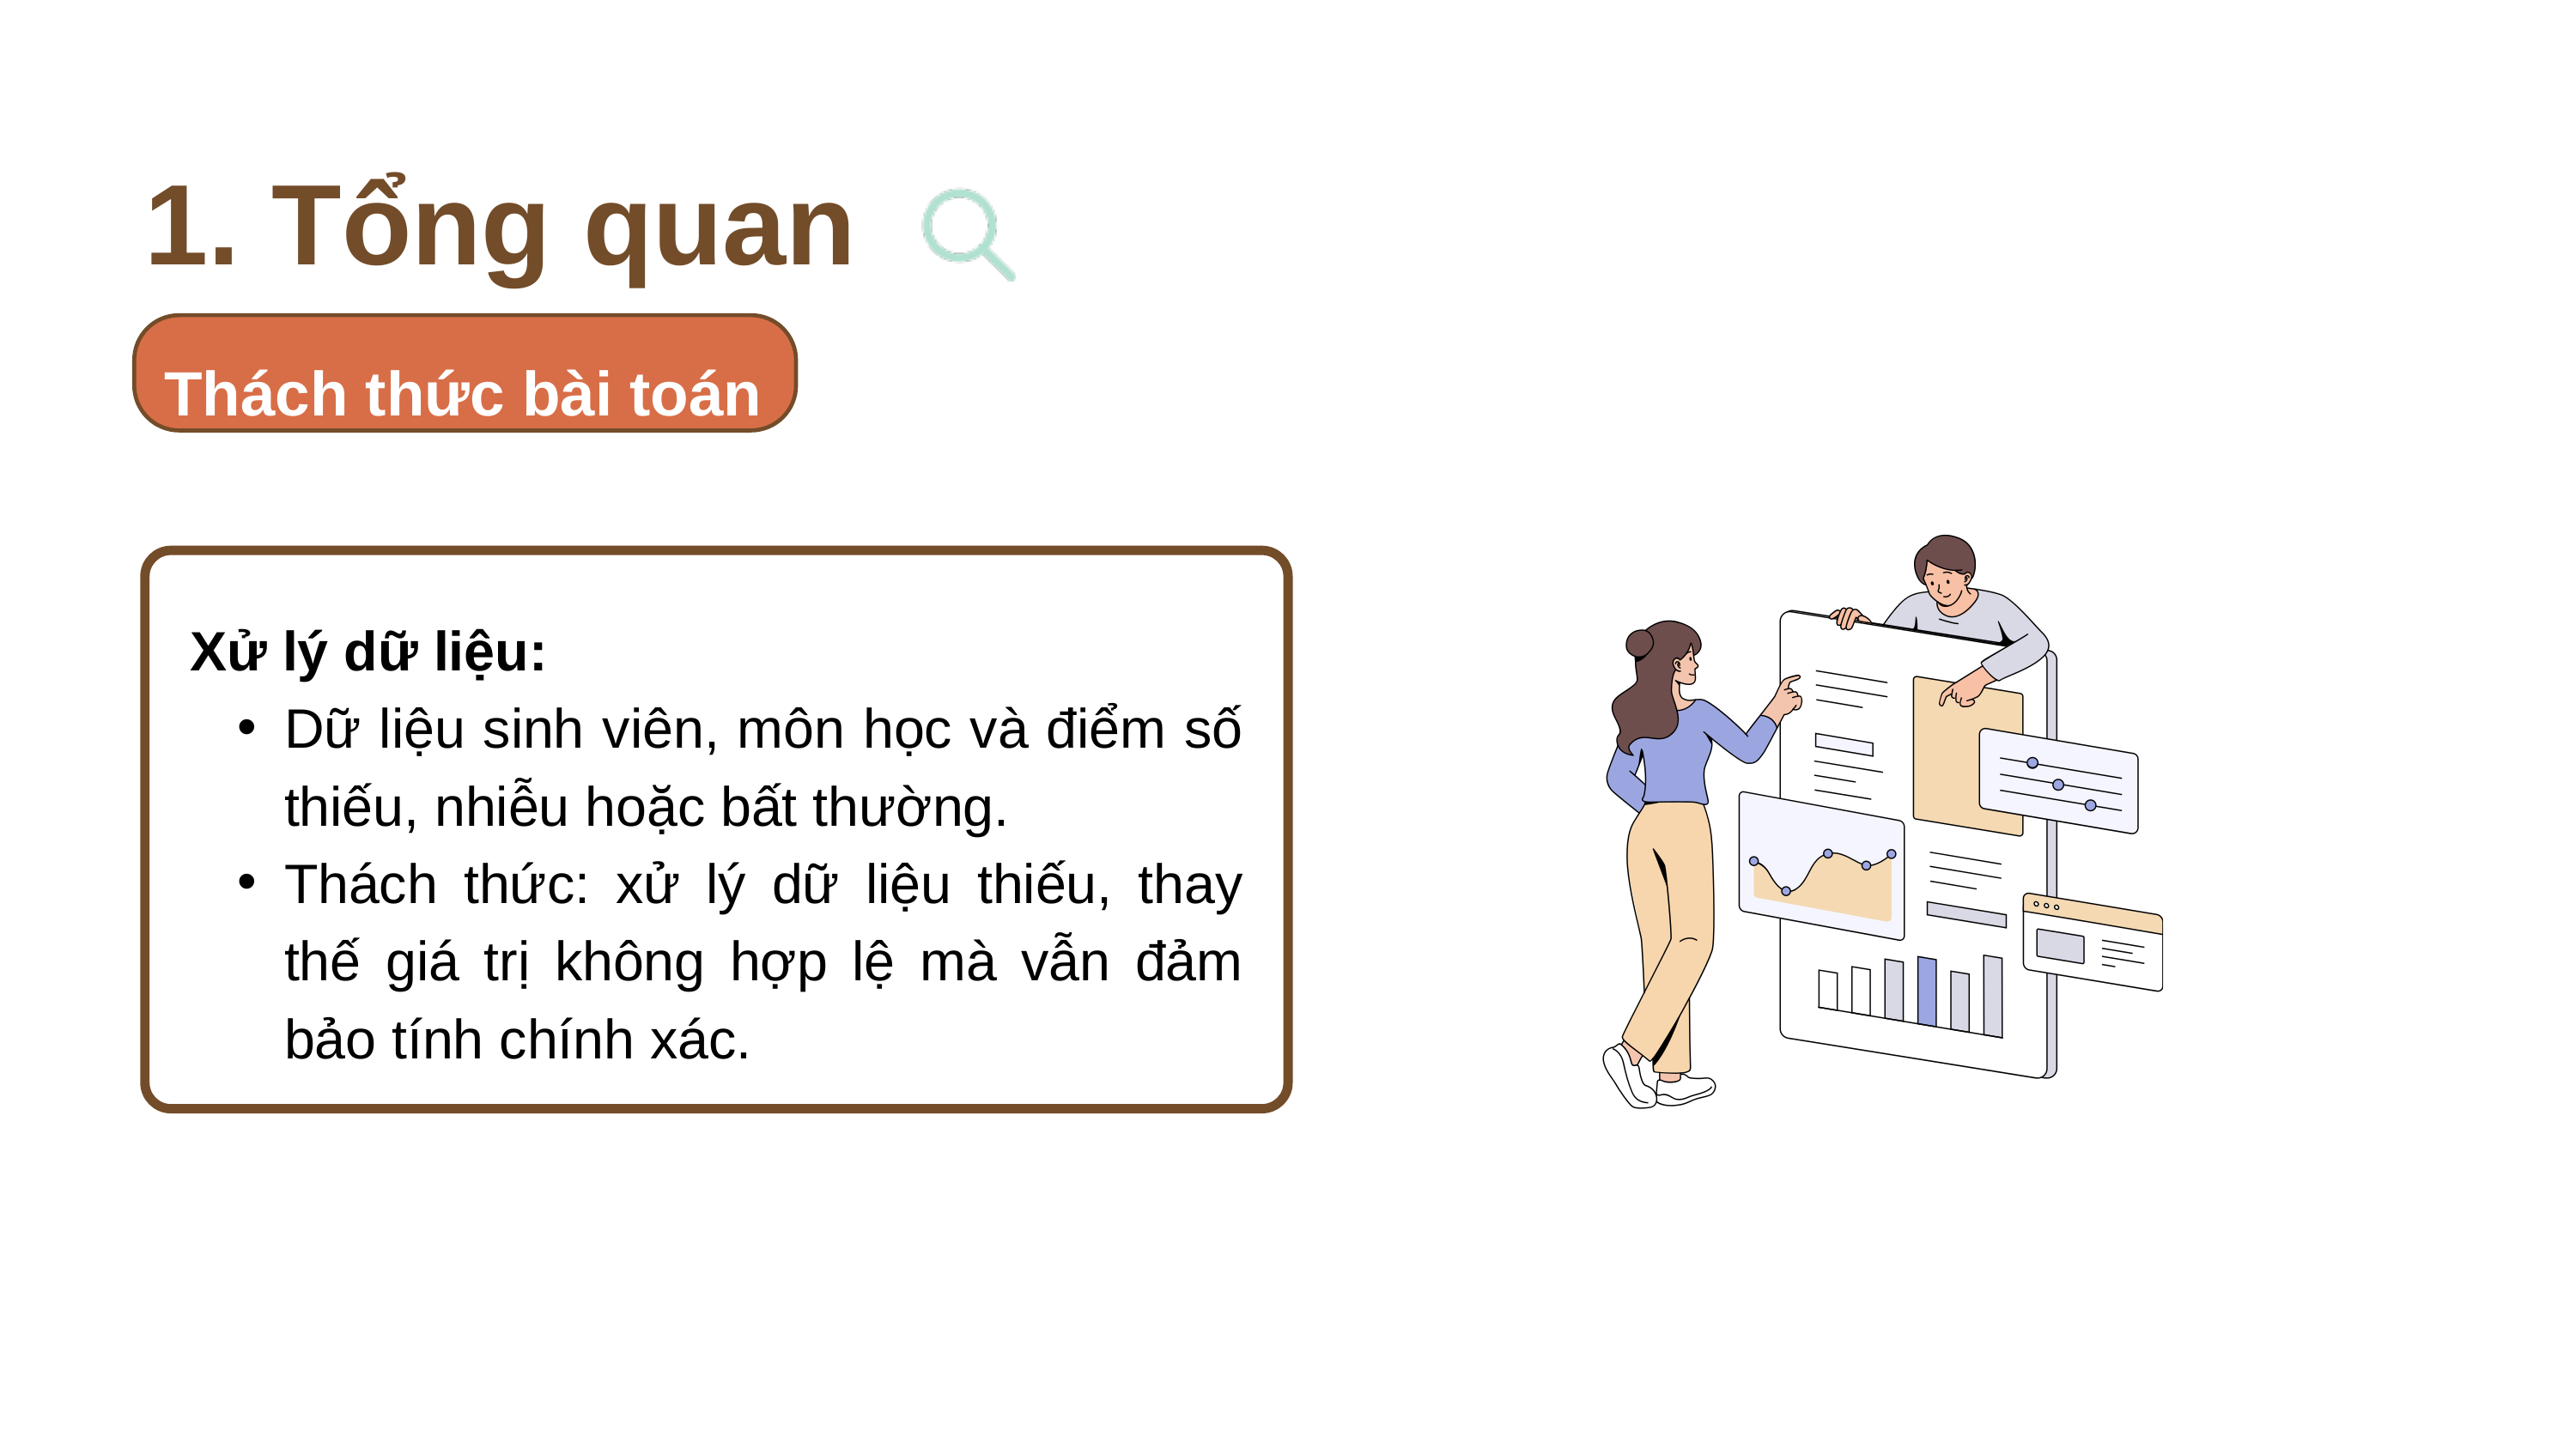

1. Tổng quan

Thách thức bài toán

Xử lý dữ liệu:
Dữ liệu sinh viên, môn học và điểm số thiếu, nhiễu hoặc bất thường.
Thách thức: xử lý dữ liệu thiếu, thay thế giá trị không hợp lệ mà vẫn đảm bảo tính chính xác.